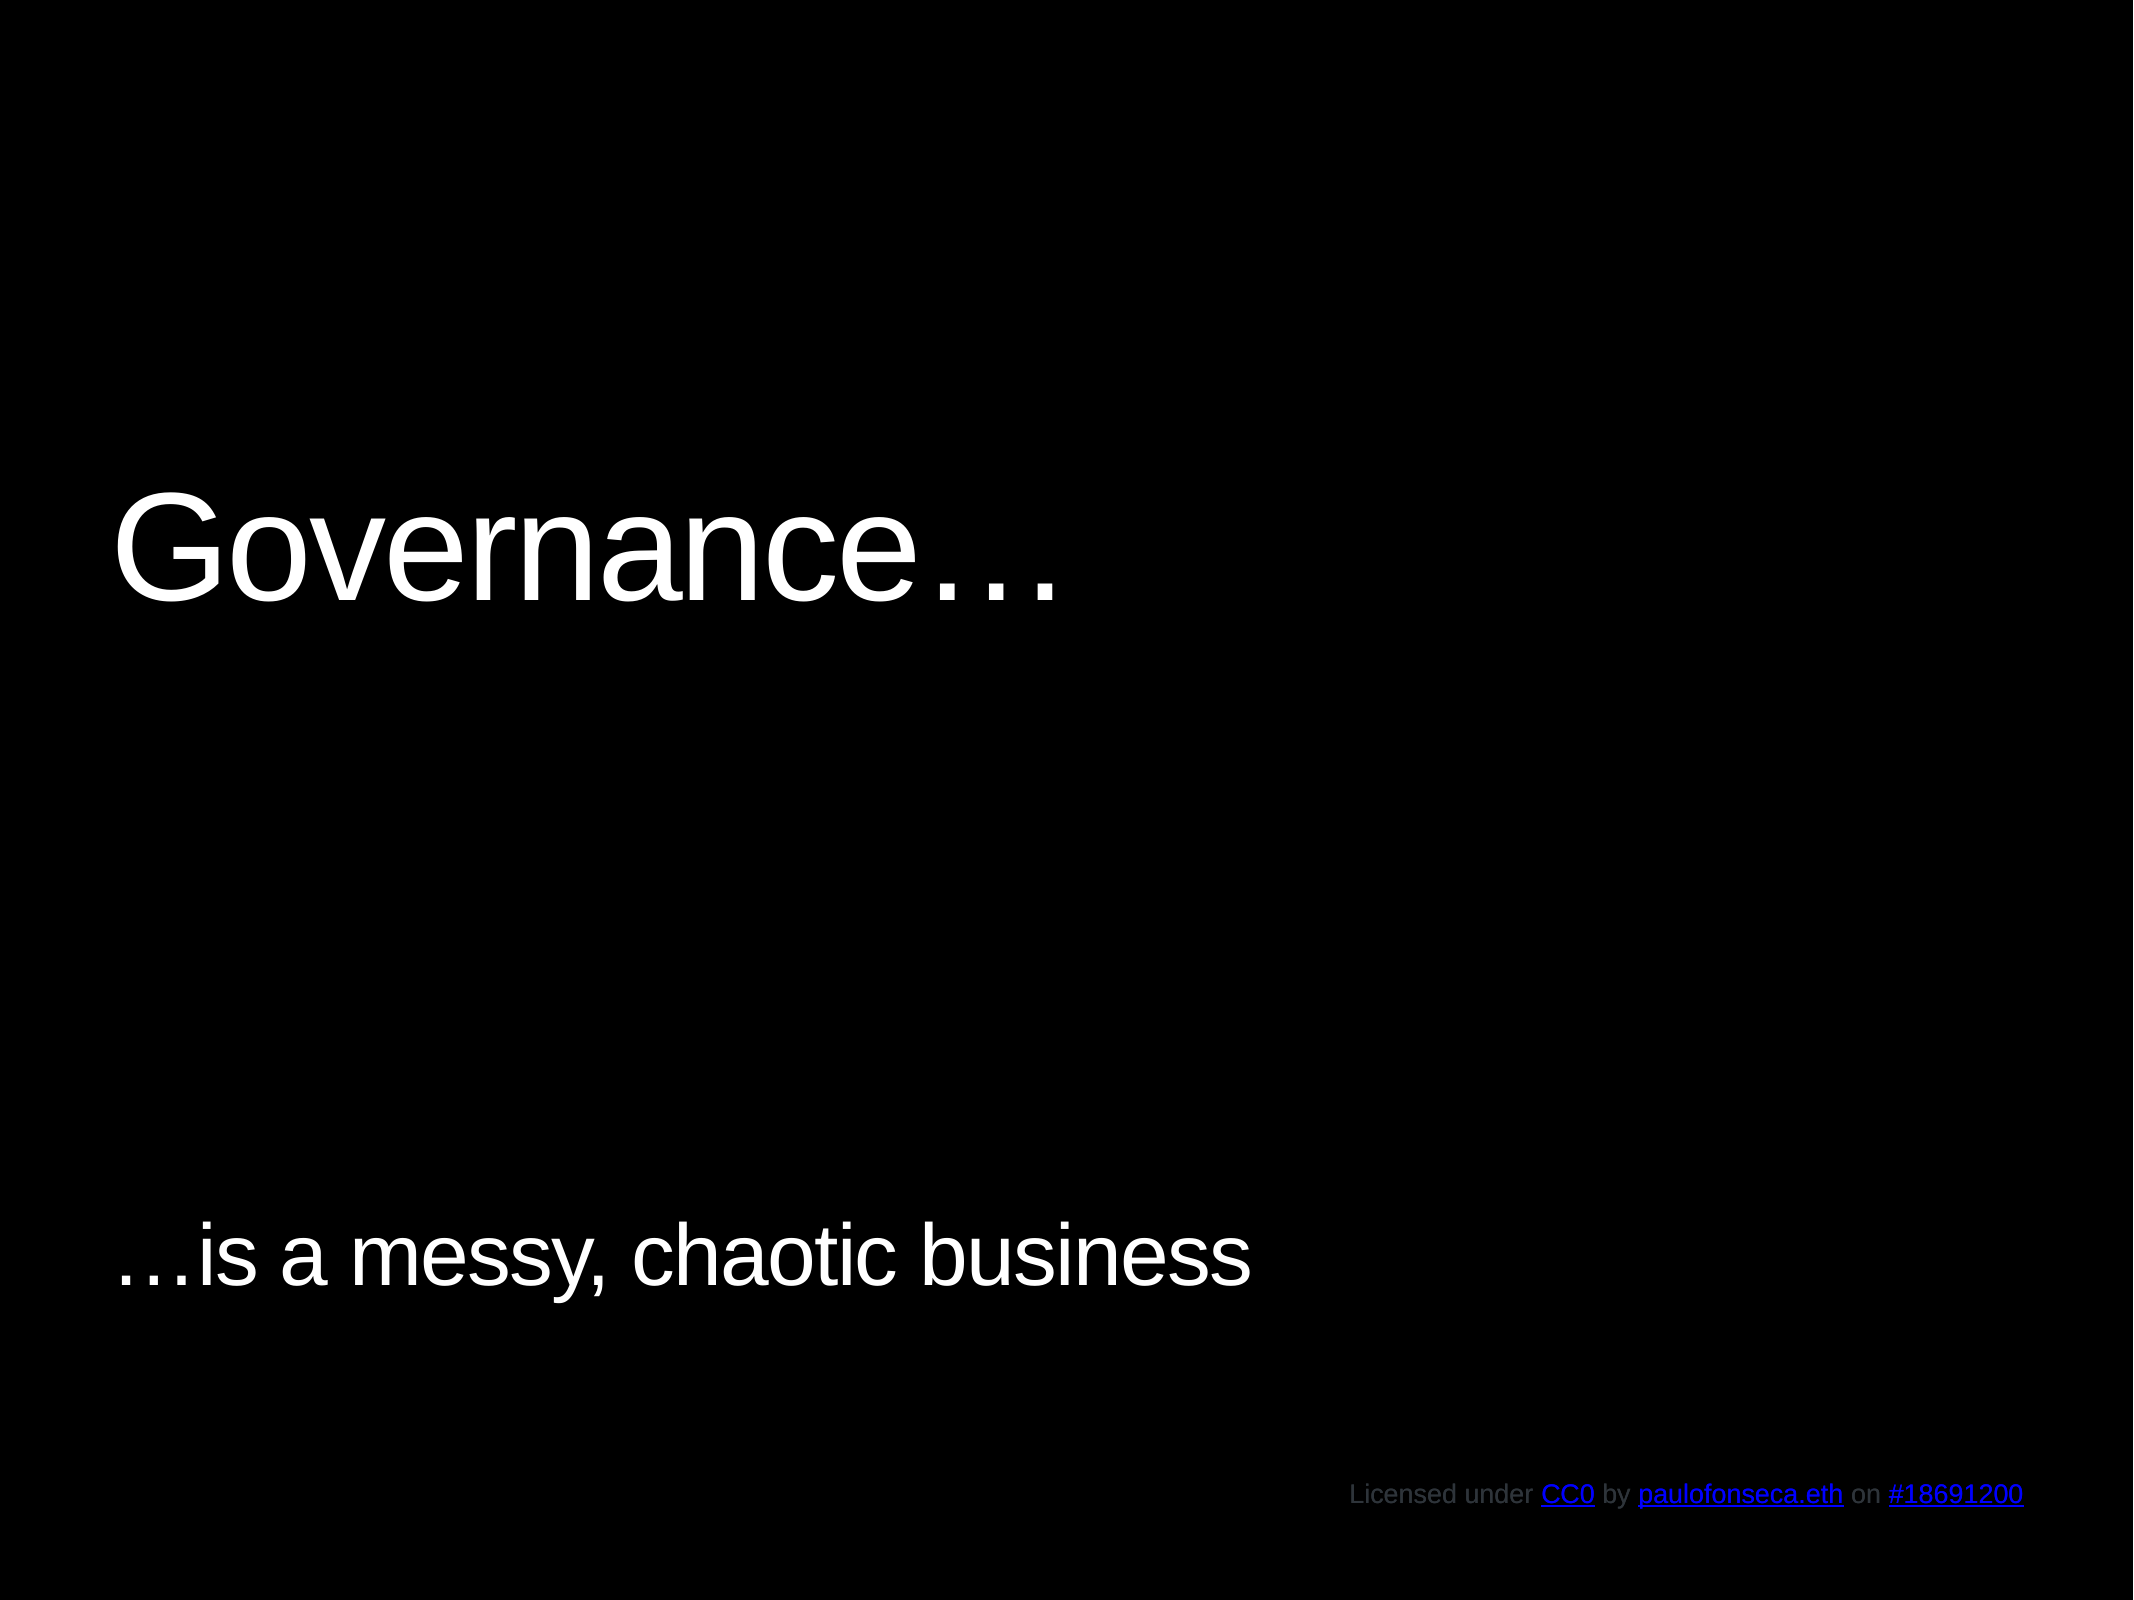

Governance…

…is a messy, chaotic business
Licensed under CC0 by paulofonseca.eth on #18691200